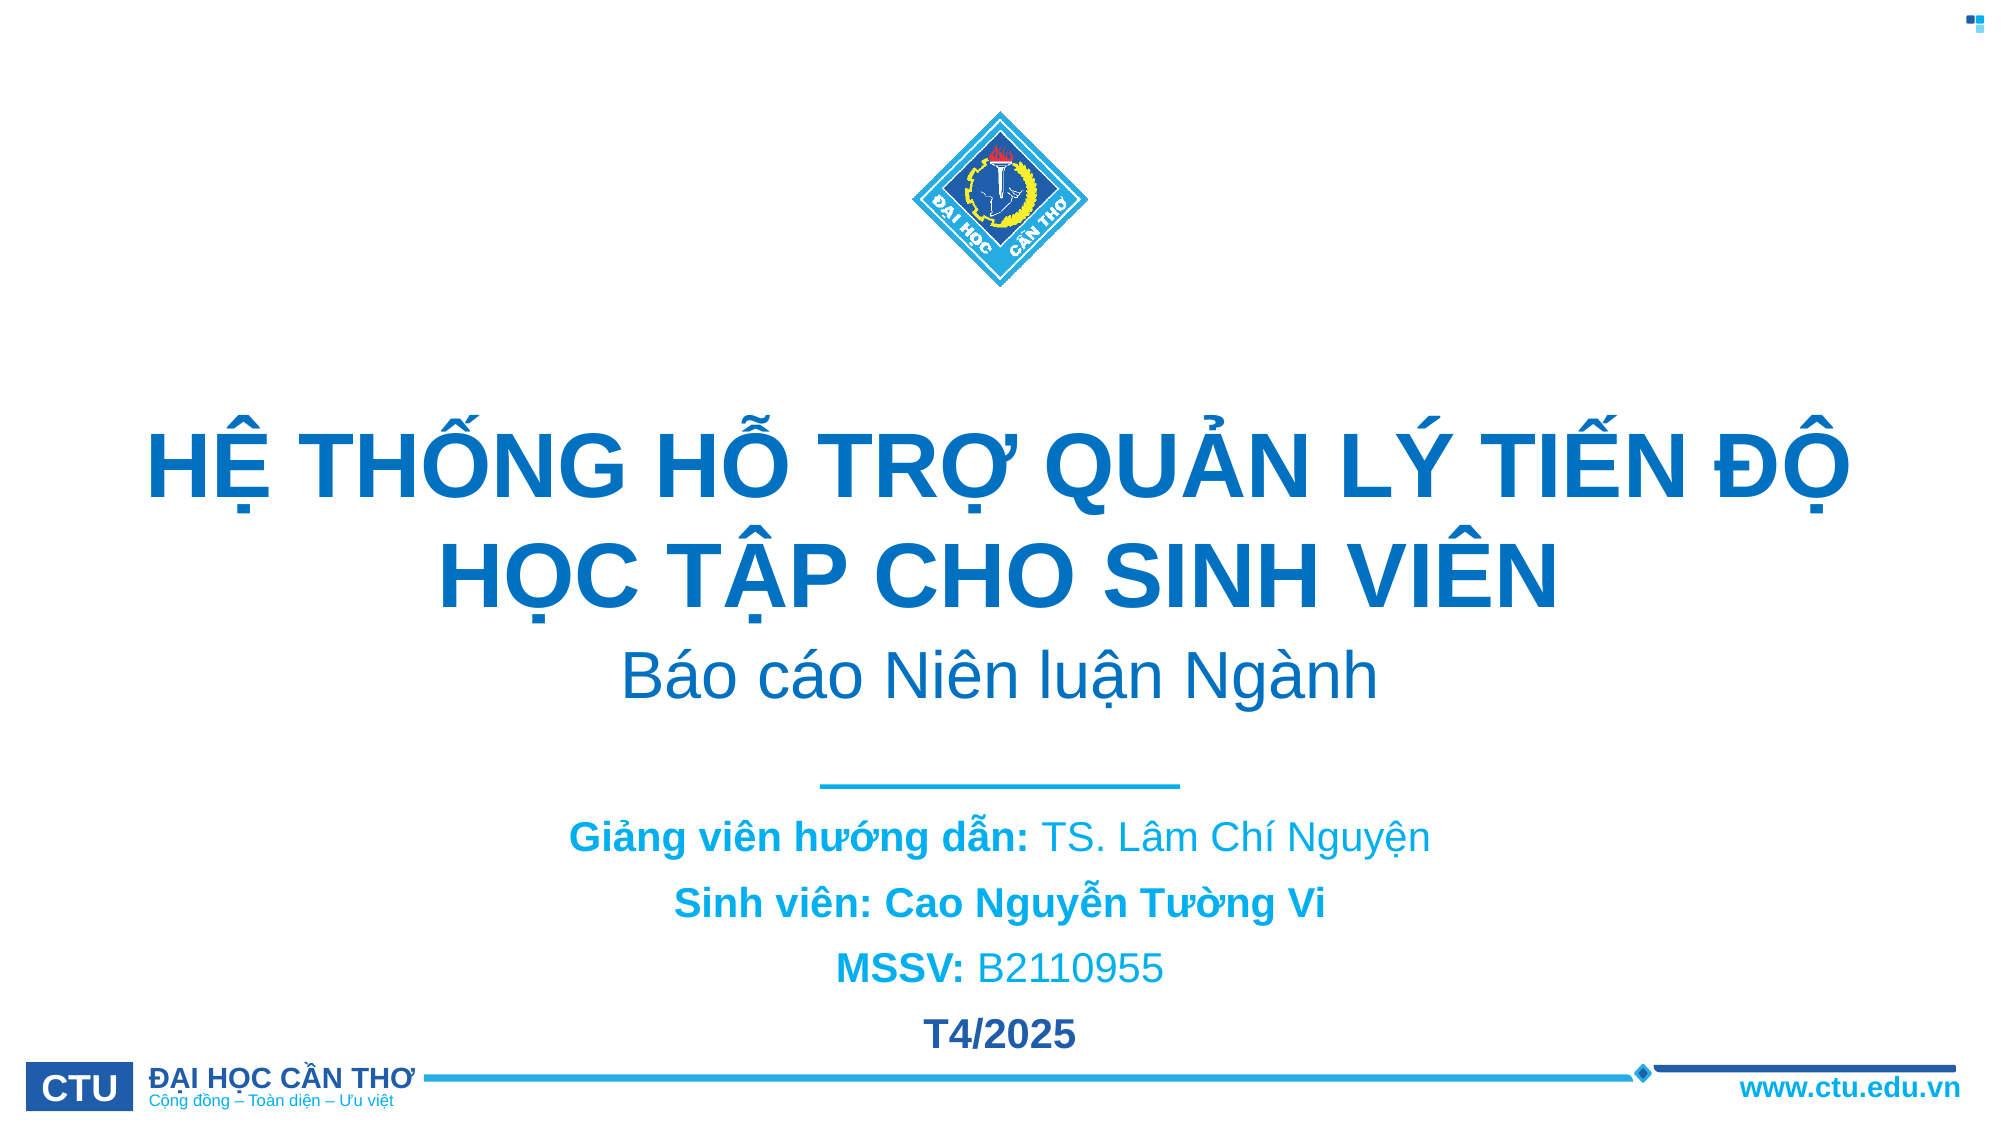

# HỆ THỐNG HỖ TRỢ QUẢN LÝ TIẾN ĐỘ HỌC TẬP CHO SINH VIÊN
Báo cáo Niên luận Ngành
Giảng viên hướng dẫn: TS. Lâm Chí Nguyện
Sinh viên: Cao Nguyễn Tường Vi
MSSV: B2110955
T4/2025